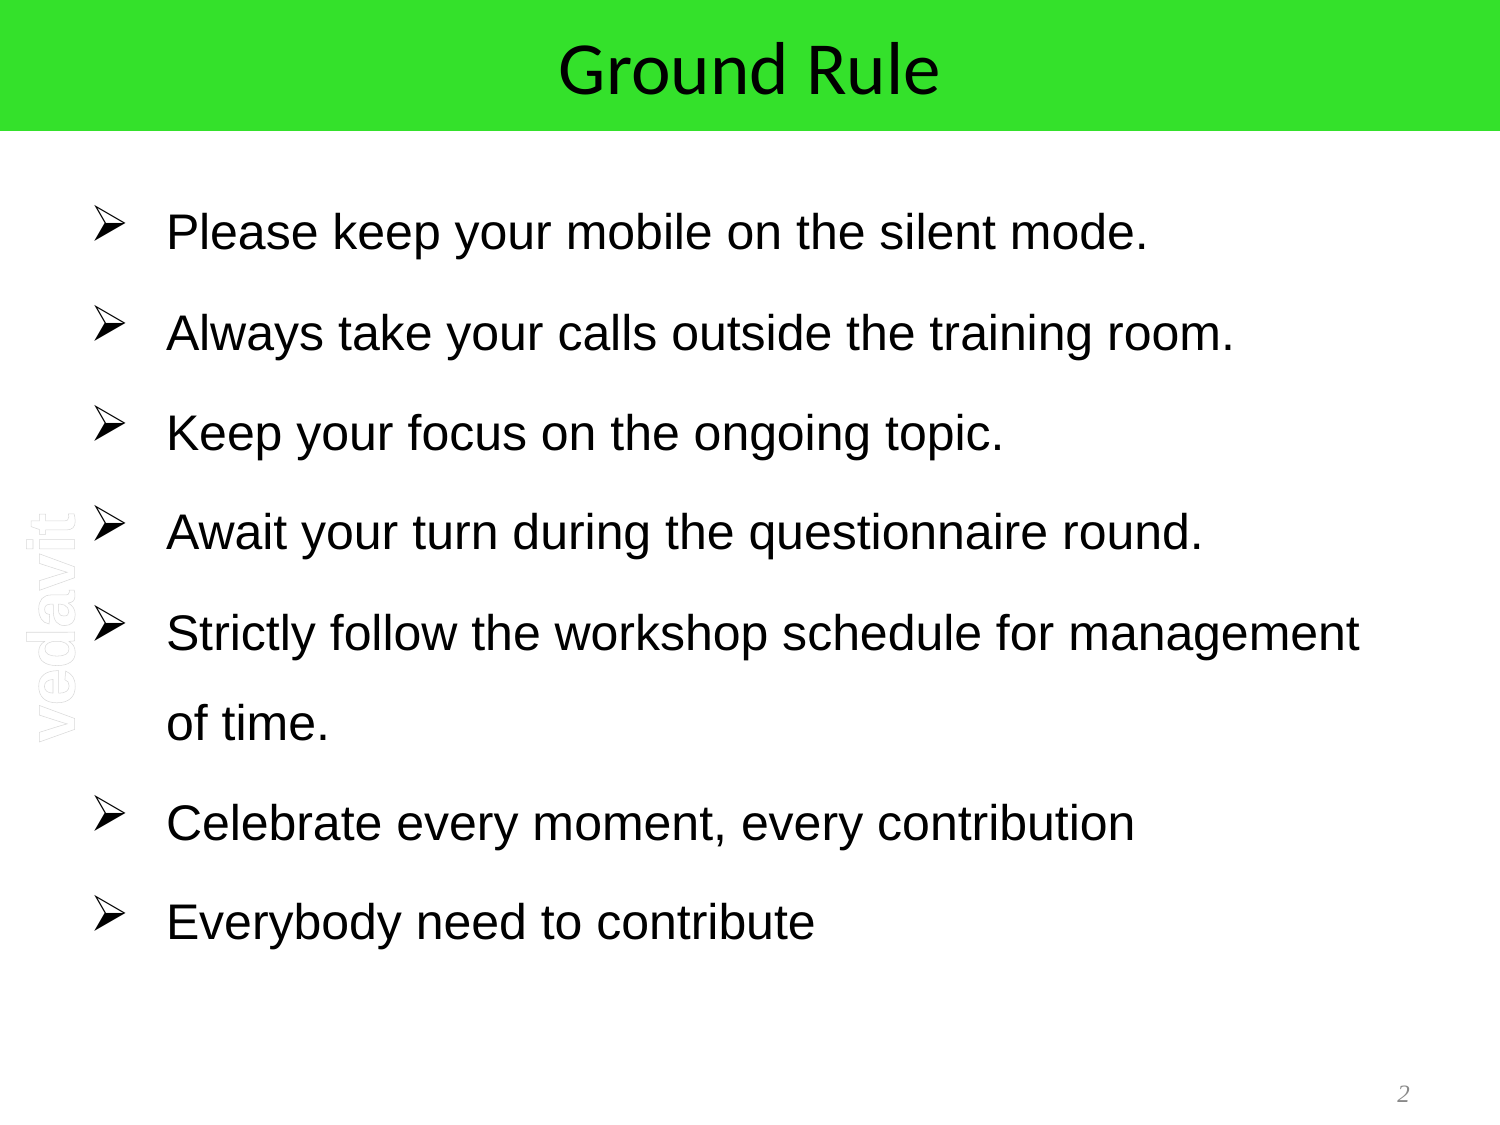

# Ground Rule
Workshop Ground Rules
Please keep your mobile on the silent mode.
Always take your calls outside the training room.
Keep your focus on the ongoing topic.
Await your turn during the questionnaire round.
Strictly follow the workshop schedule for management of time.
Celebrate every moment, every contribution
Everybody need to contribute

2